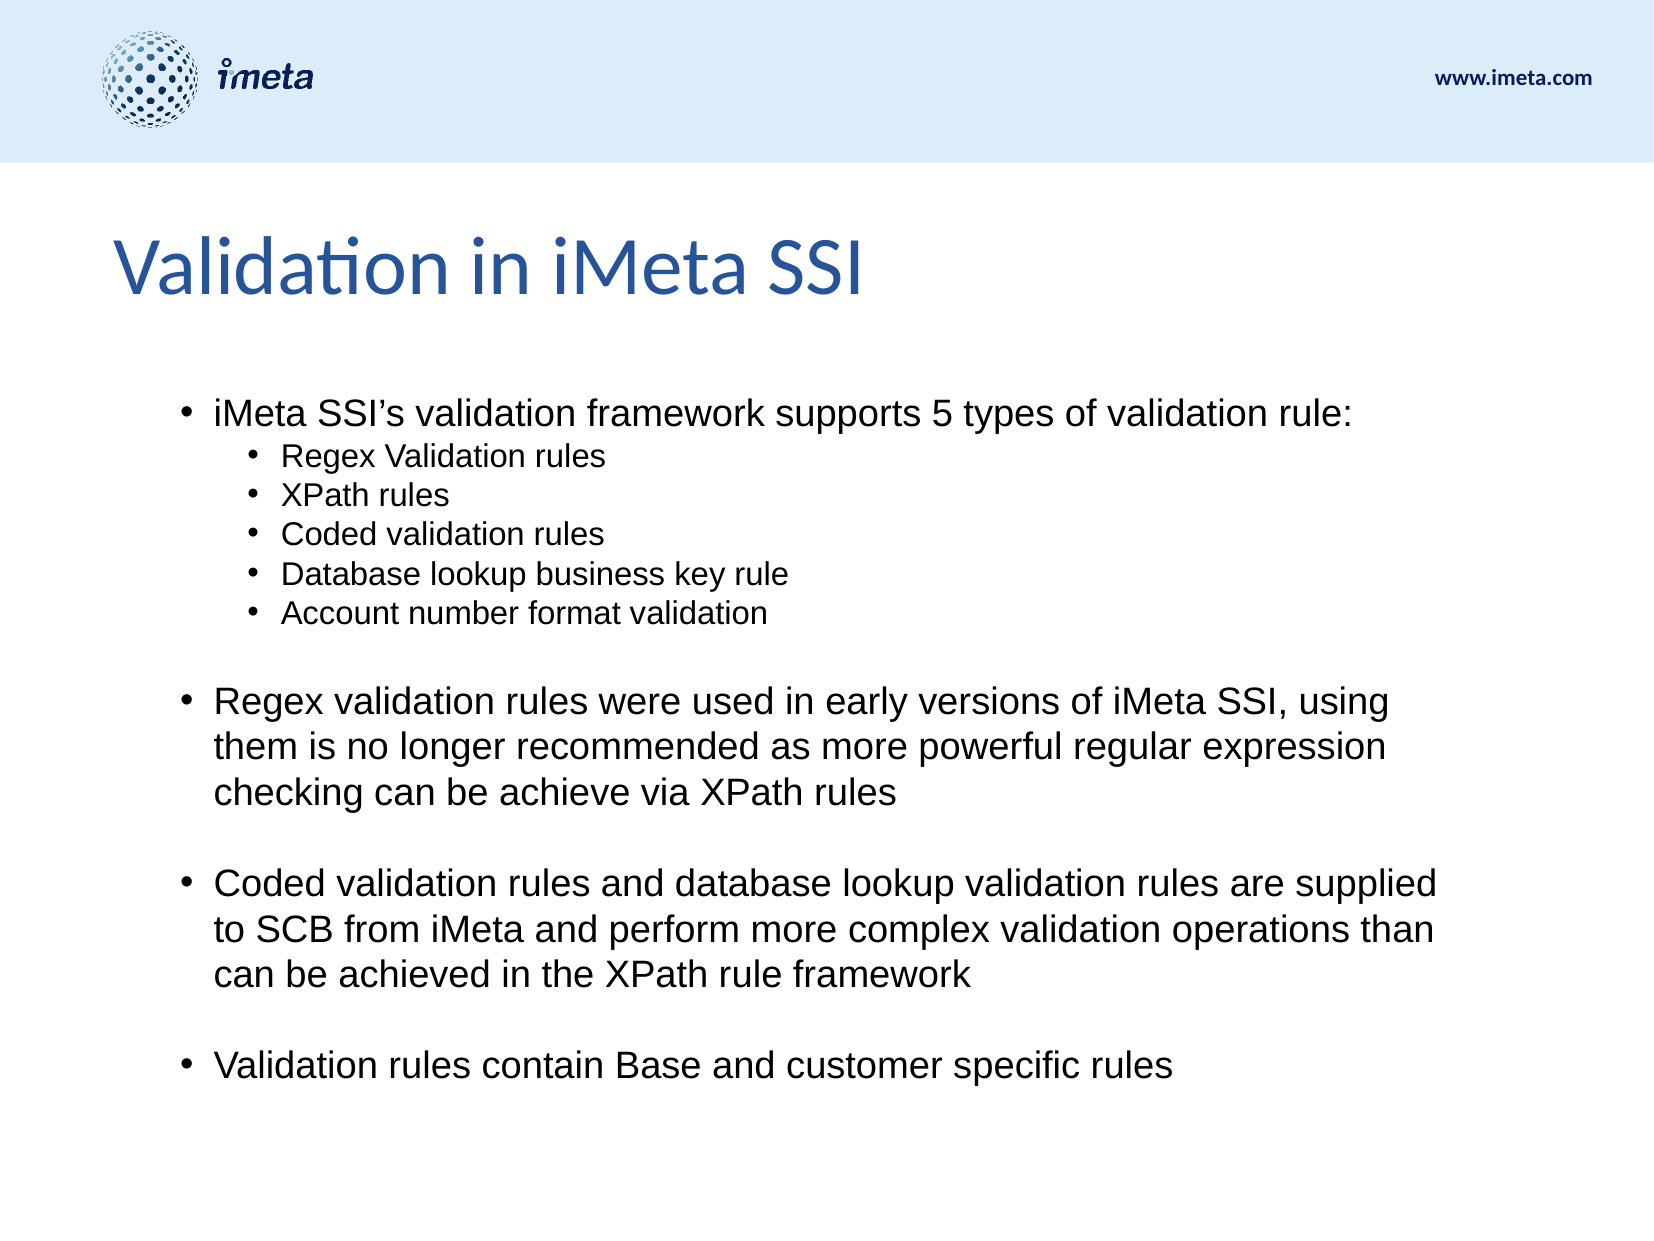

# Validation in iMeta SSI
iMeta SSI’s validation framework supports 5 types of validation rule:
Regex Validation rules
XPath rules
Coded validation rules
Database lookup business key rule
Account number format validation

Regex validation rules were used in early versions of iMeta SSI, using them is no longer recommended as more powerful regular expression checking can be achieve via XPath rules

Coded validation rules and database lookup validation rules are supplied to SCB from iMeta and perform more complex validation operations than can be achieved in the XPath rule framework

Validation rules contain Base and customer specific rules